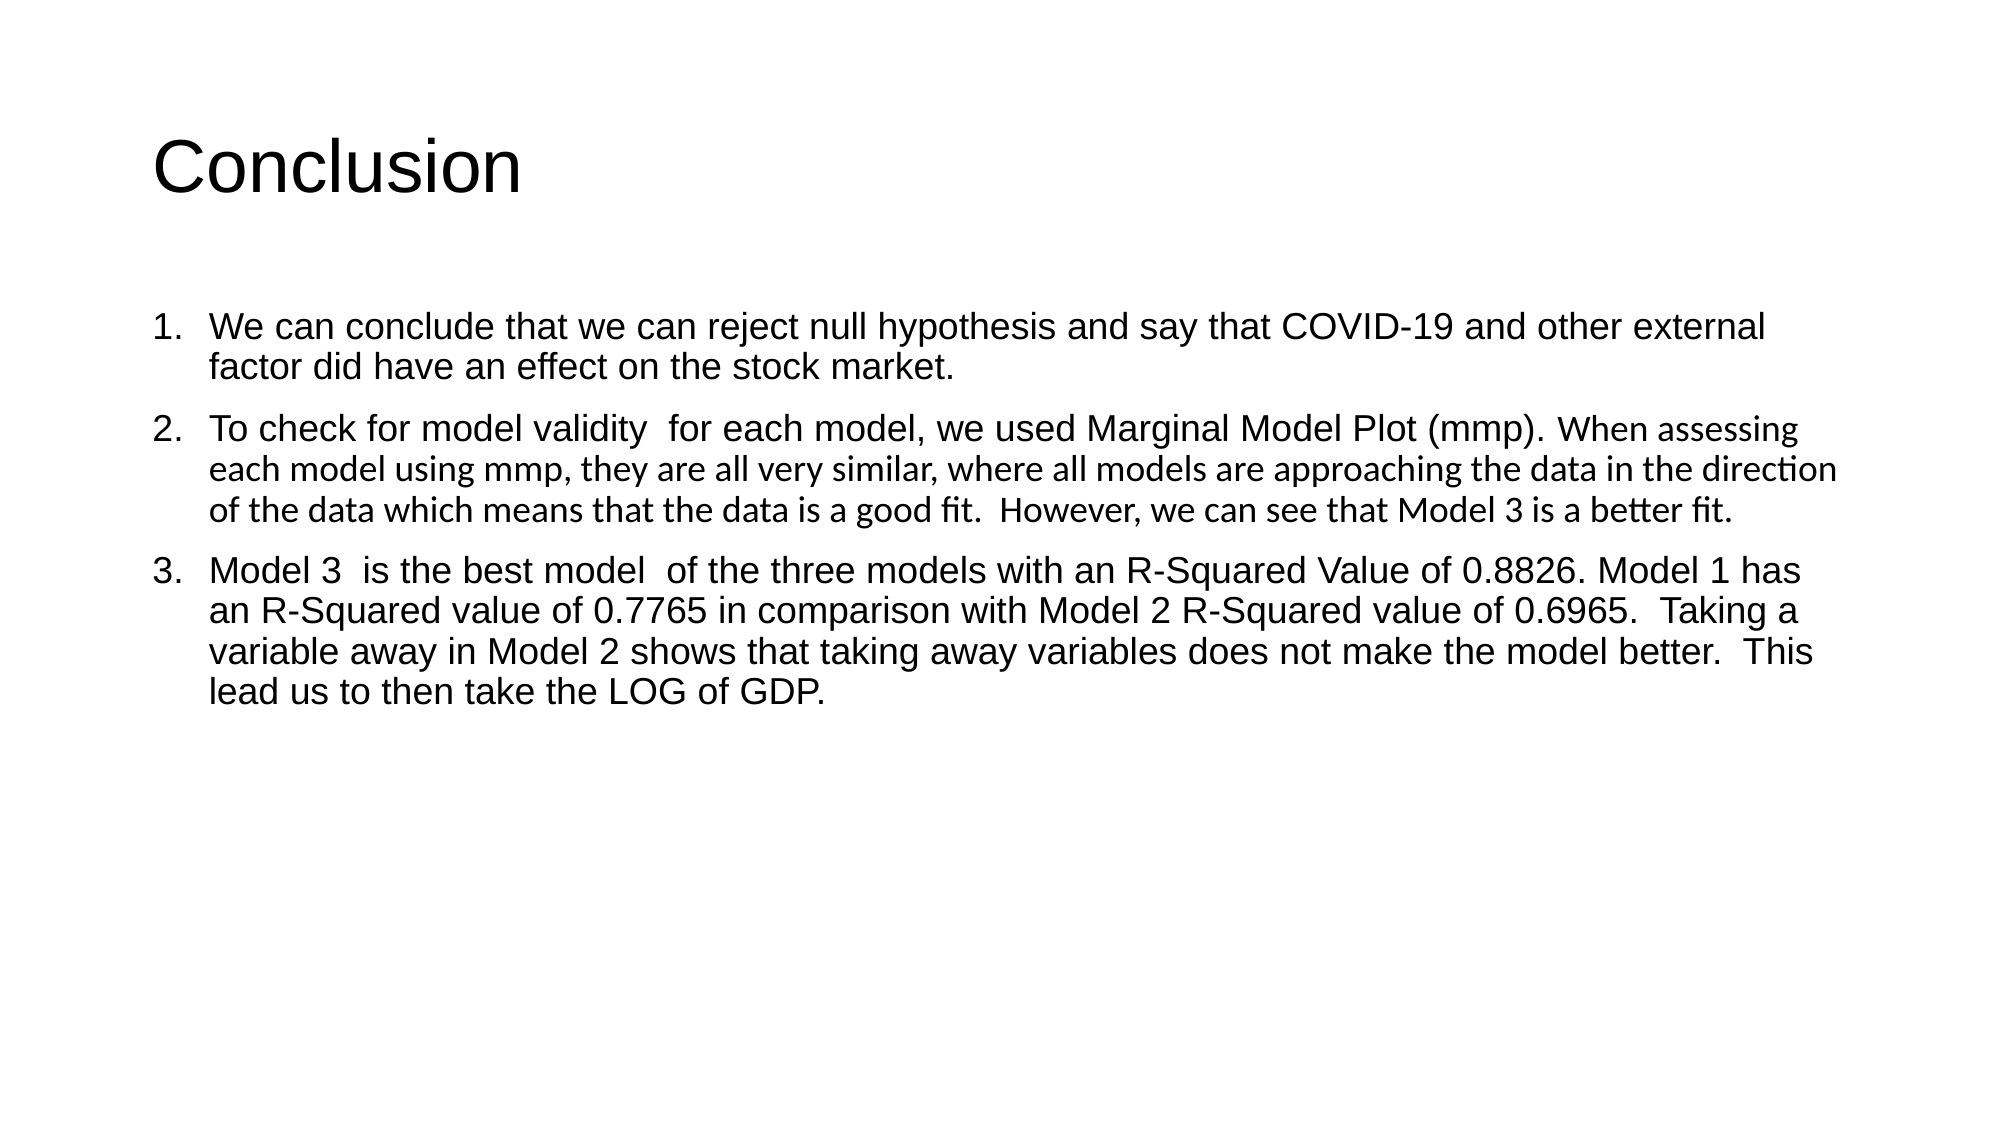

# Conclusion
We can conclude that we can reject null hypothesis and say that COVID-19 and other external factor did have an effect on the stock market.
To check for model validity  for each model, we used Marginal Model Plot (mmp). When assessing each model using mmp, they are all very similar, where all models are approaching the data in the direction of the data which means that the data is a good fit.  However, we can see that Model 3 is a better fit.
Model 3  is the best model  of the three models with an R-Squared Value of 0.8826. Model 1 has an R-Squared value of 0.7765 in comparison with Model 2 R-Squared value of 0.6965.  Taking a variable away in Model 2 shows that taking away variables does not make the model better.  This lead us to then take the LOG of GDP.